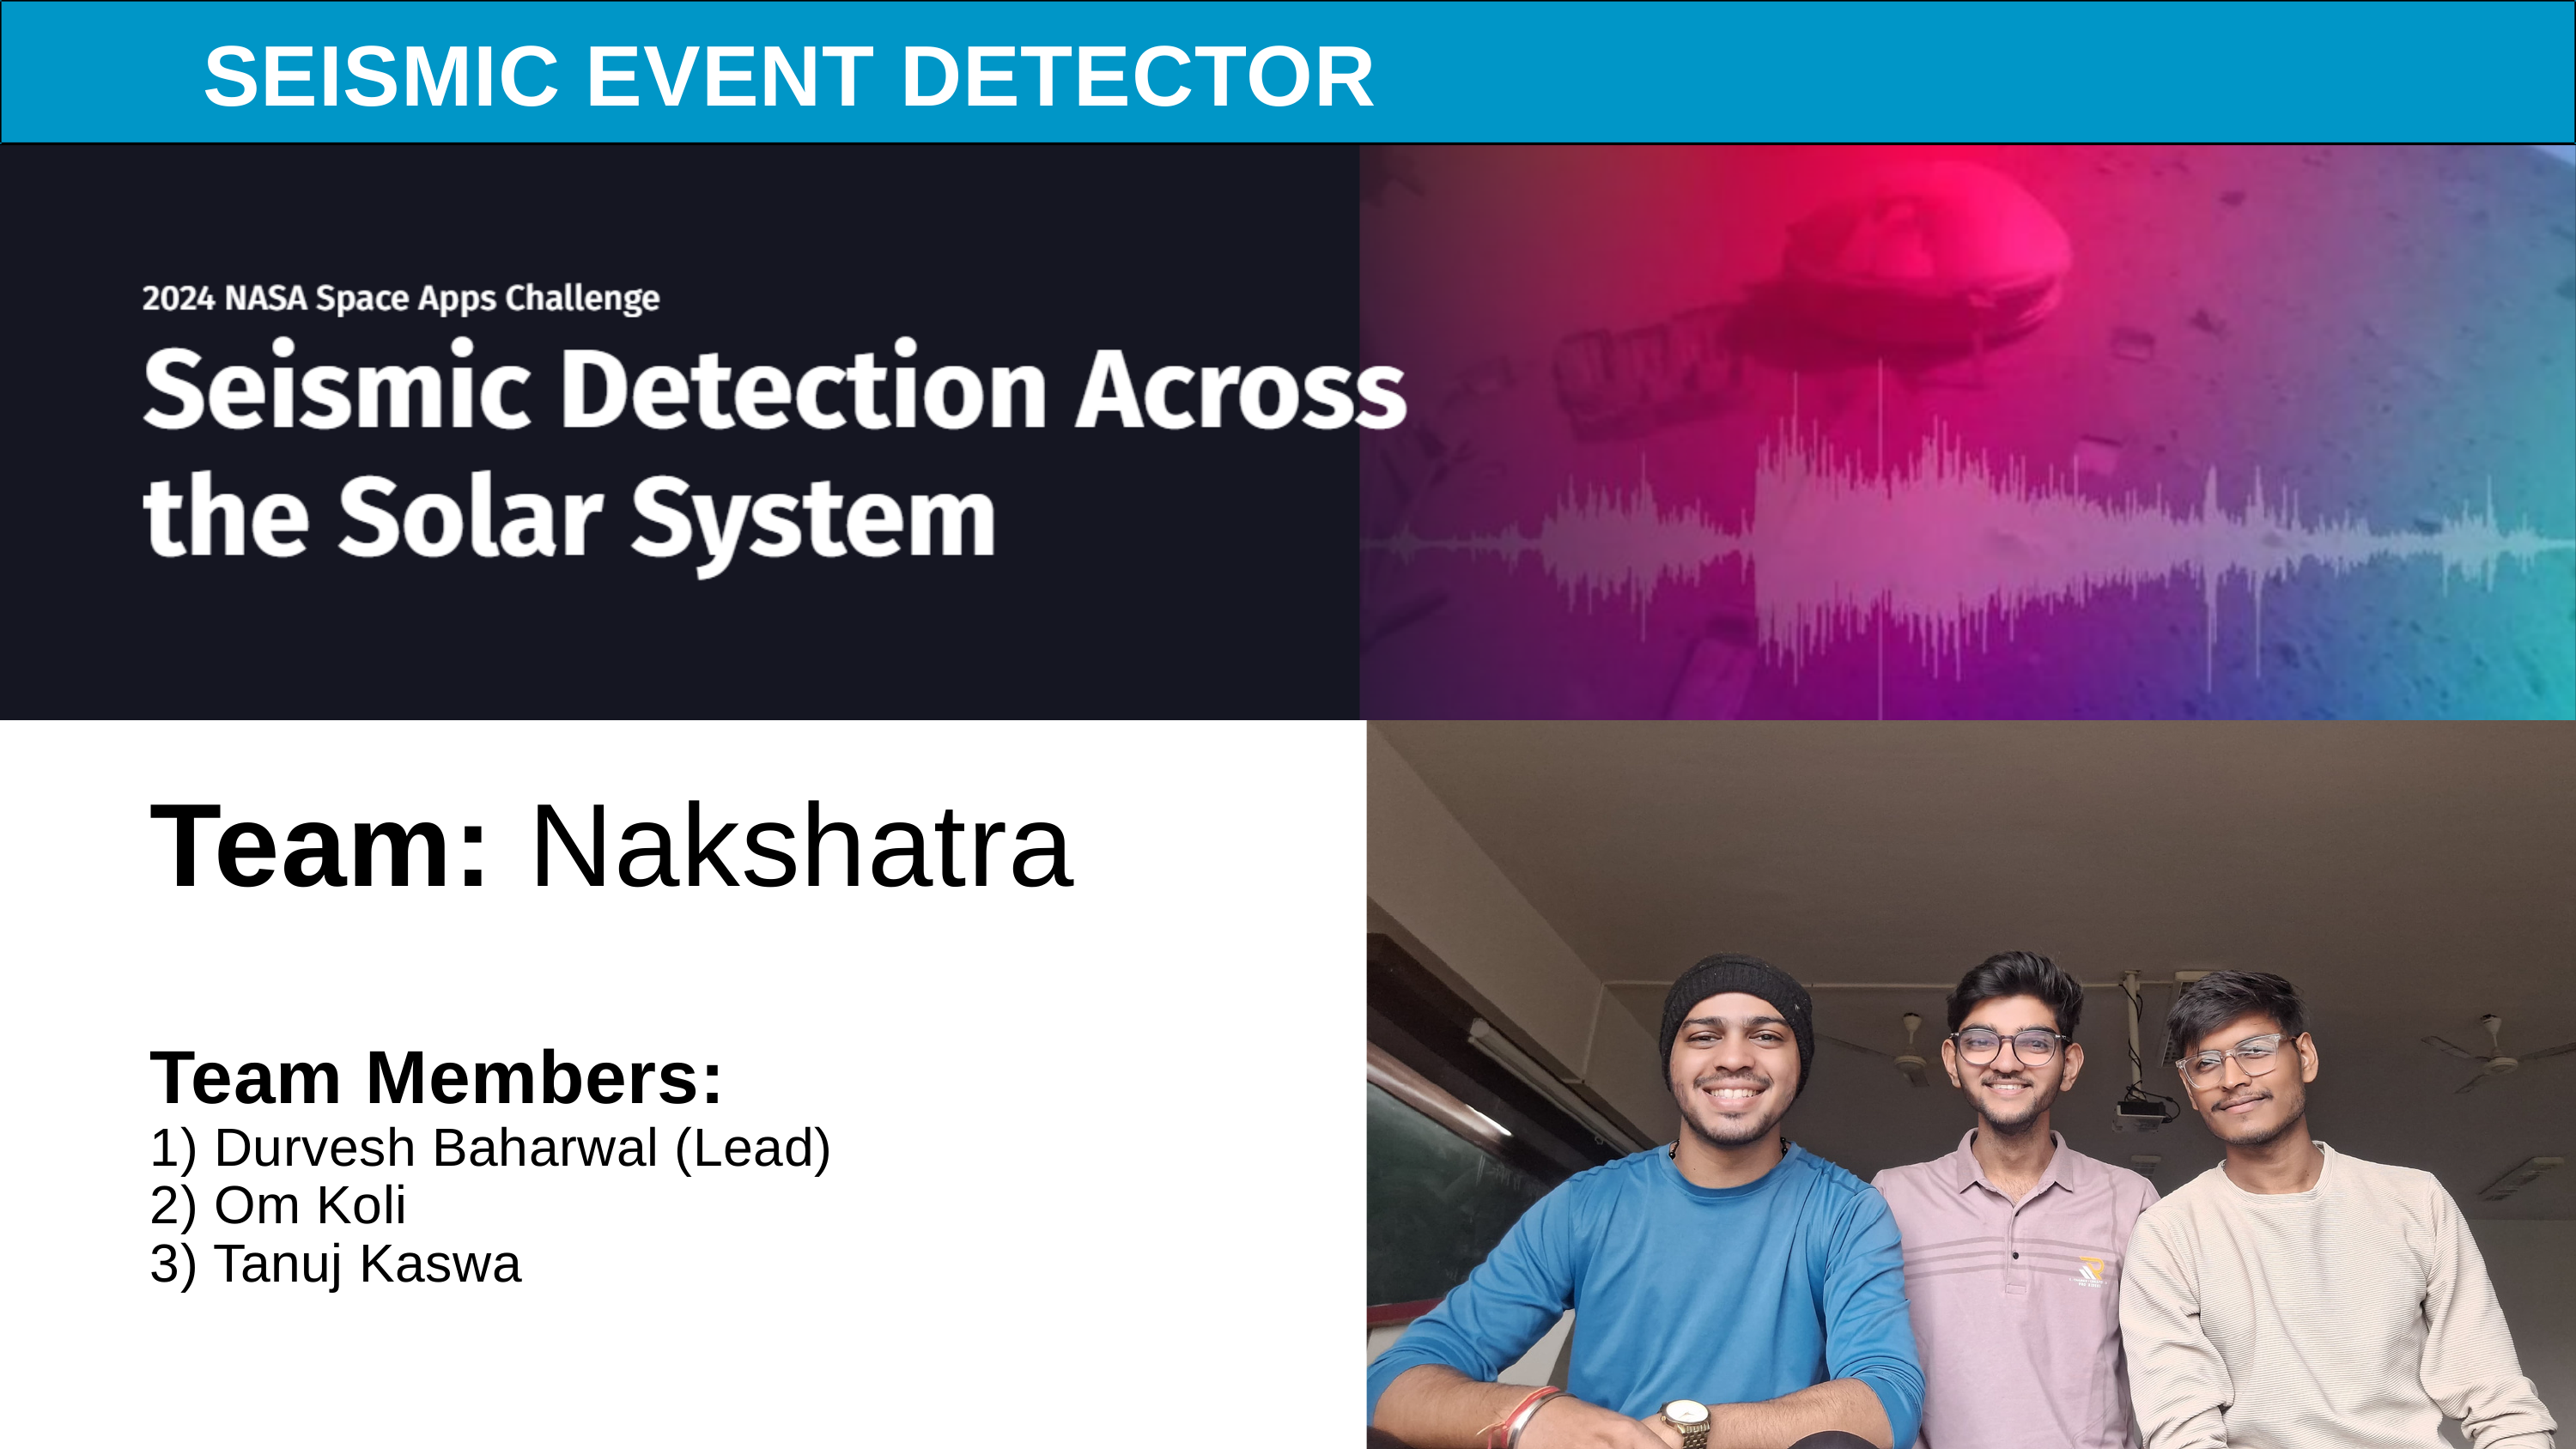

SEISMIC EVENT DETECTOR

Team: Nakshatra

Team Members:
1) Durvesh Baharwal (Lead)
2) Om Koli
3) Tanuj Kaswa